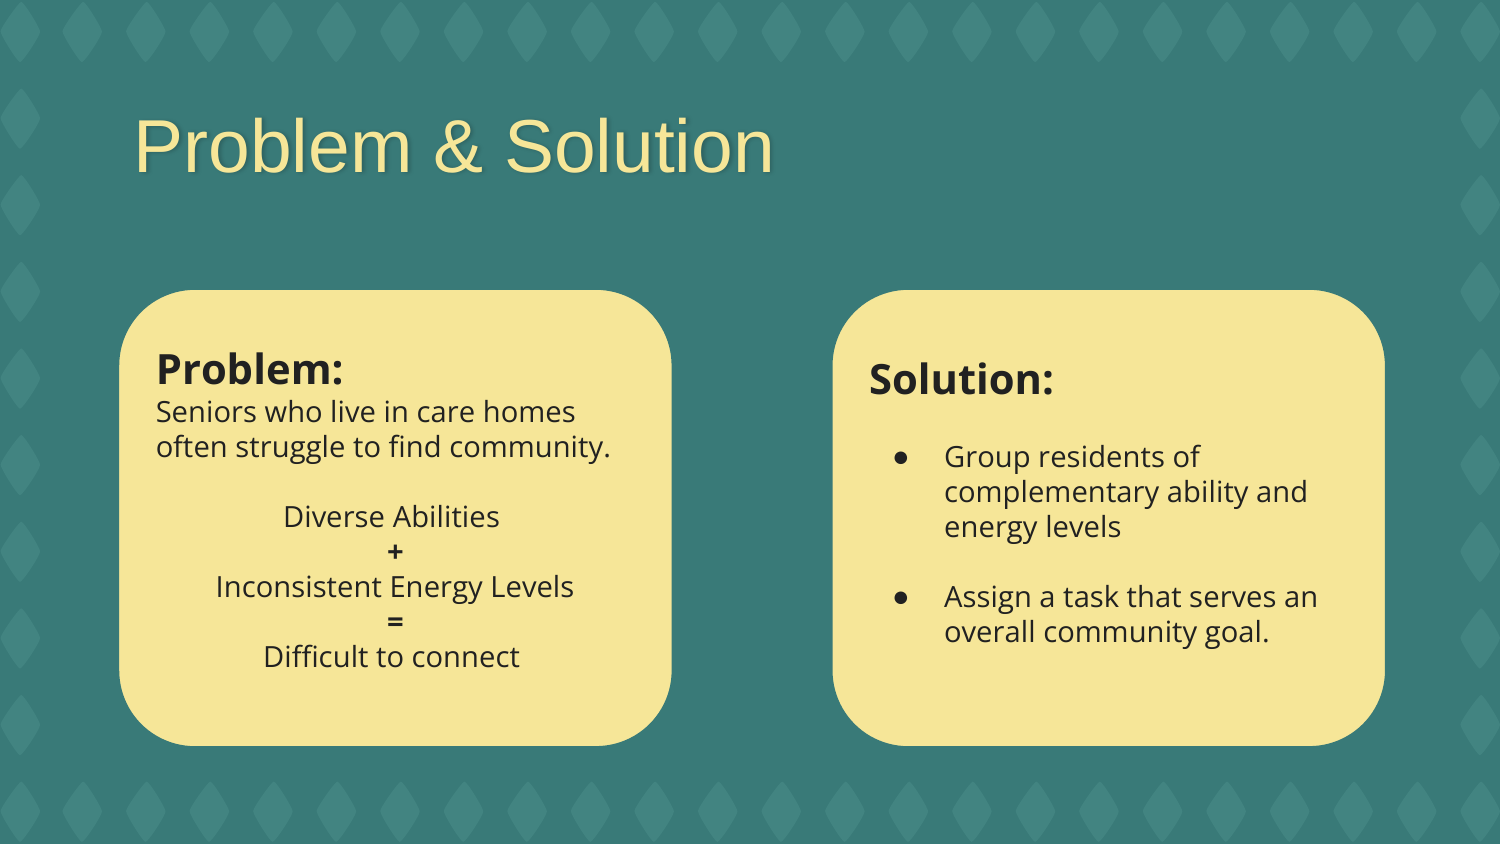

# Problem & Solution

Problem:
Seniors who live in care homes often struggle to find community.

Diverse Abilities
+
Inconsistent Energy Levels
=
Difficult to connect

Solution:

Group residents of complementary ability and energy levels

Assign a task that serves an overall community goal.